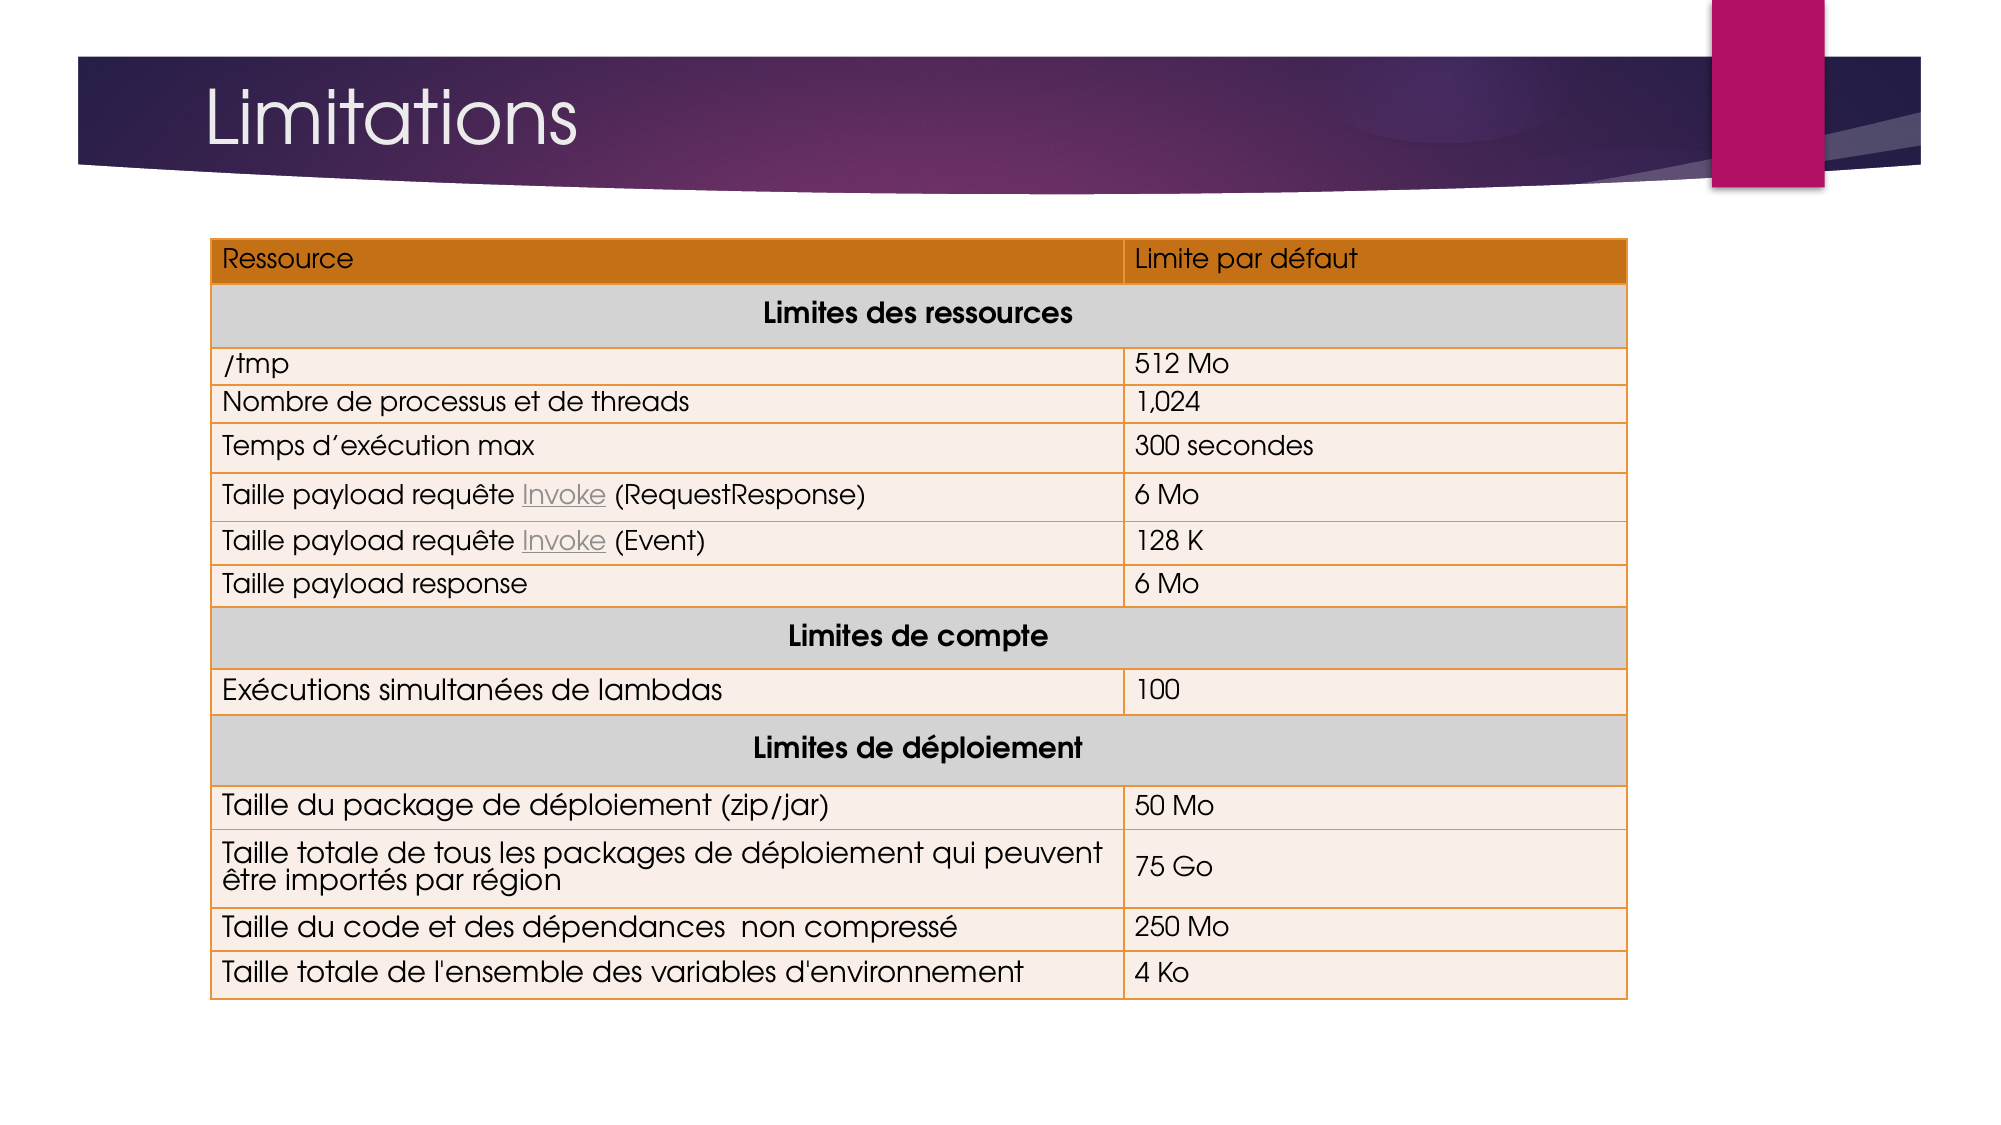

# Limitations
| Ressource | Limite par défaut |
| --- | --- |
| Limites des ressources |  |
| /tmp | 512 Mo |
| Nombre de processus et de threads | 1,024 |
| Temps d’exécution max | 300 secondes |
| Taille payload requête Invoke (RequestResponse) | 6 Mo |
| Taille payload requête Invoke (Event) | 128 K |
| Taille payload response | 6 Mo |
| Limites de compte |  |
| Exécutions simultanées de lambdas | 100 |
| Limites de déploiement |  |
| Taille du package de déploiement (zip/jar) | 50 Mo |
| Taille totale de tous les packages de déploiement qui peuvent être importés par région | 75 Go |
| Taille du code et des dépendances non compressé | 250 Mo |
| Taille totale de l'ensemble des variables d'environnement | 4 Ko |